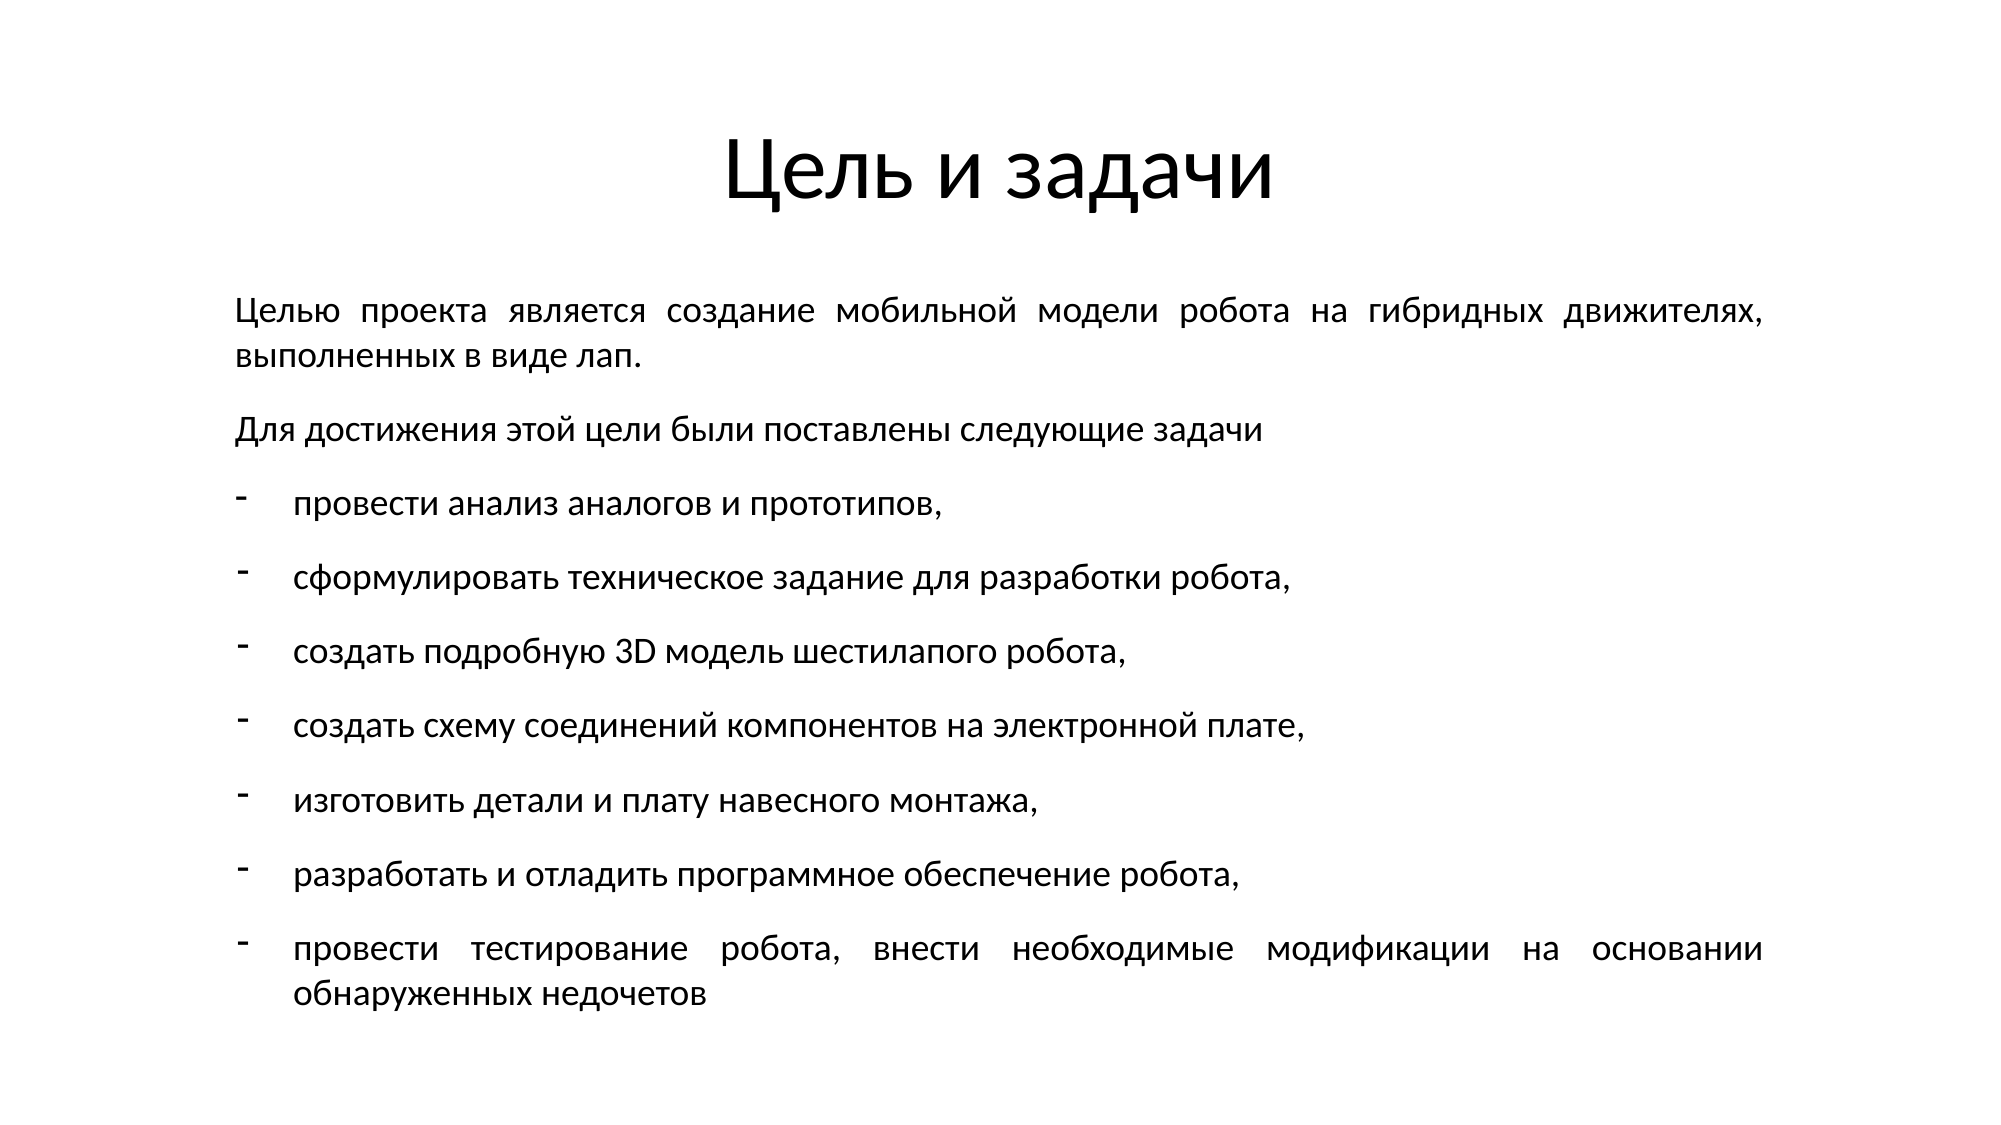

# Цель и задачи
Целью проекта является создание мобильной модели робота на гибридных движителях, выполненных в виде лап.
Для достижения этой цели были поставлены следующие задачи
провести анализ аналогов и прототипов,
сформулировать техническое задание для разработки робота,
создать подробную 3D модель шестилапого робота,
создать схему соединений компонентов на электронной плате,
изготовить детали и плату навесного монтажа,
разработать и отладить программное обеспечение робота,
провести тестирование робота, внести необходимые модификации на основании обнаруженных недочетов